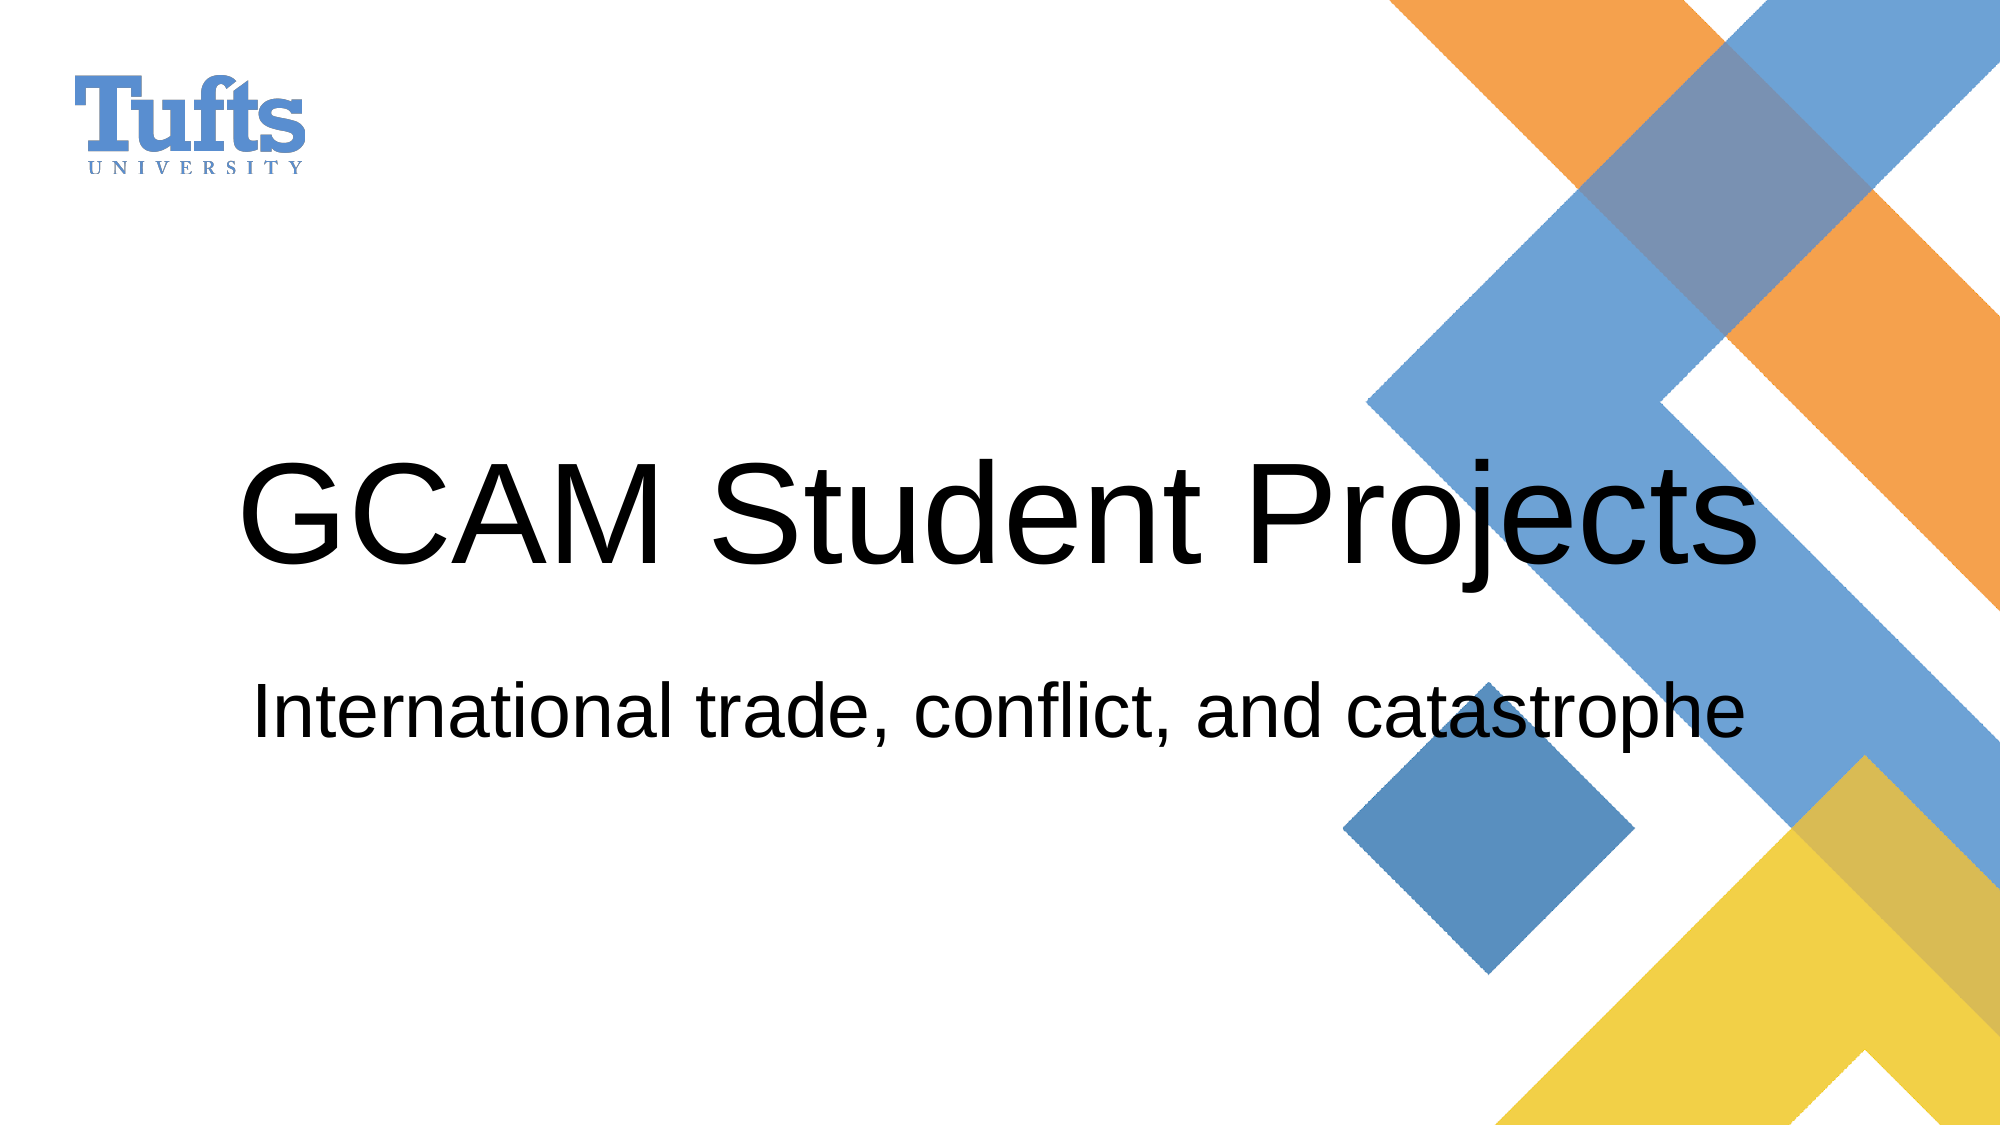

# GCAM Student Projects
International trade, conflict, and catastrophe